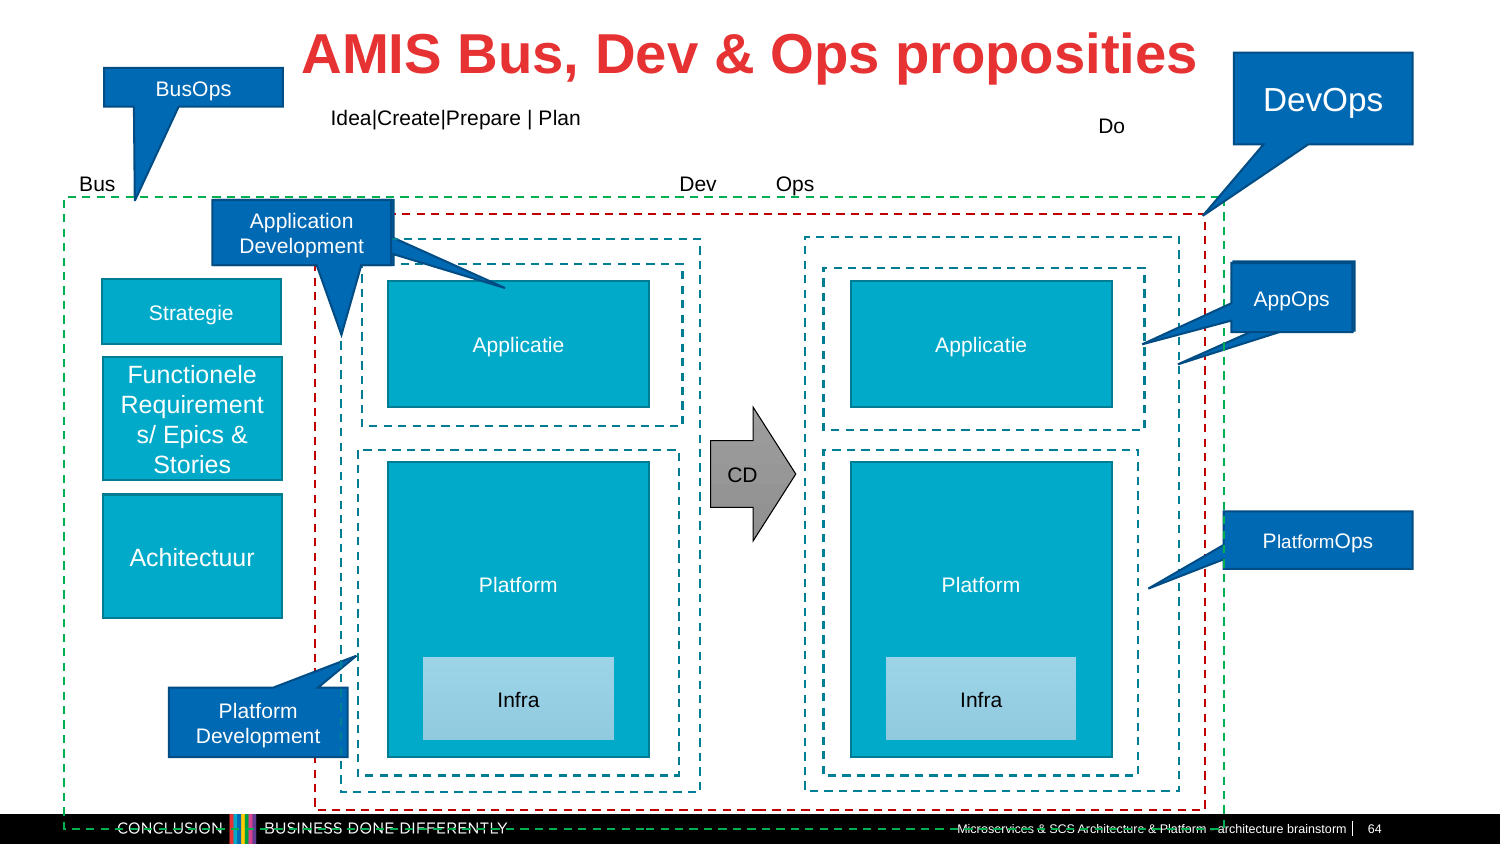

# AMIS Bus, Dev & Ops proposities
DevOps
BusOps
Idea|Create|Prepare | Plan
Do

Bus
Dev
Ops

Application Development

AppOps
AppOps

Strategie
Applicatie
Applicatie
Functionele Requirements/ Epics & Stories
CD

Platform

Platform

Achitectuur
PlatformOps
Infra
Infra
Platform Development
Microservices & SCS Architecture & Platform - architecture brainstorm
64